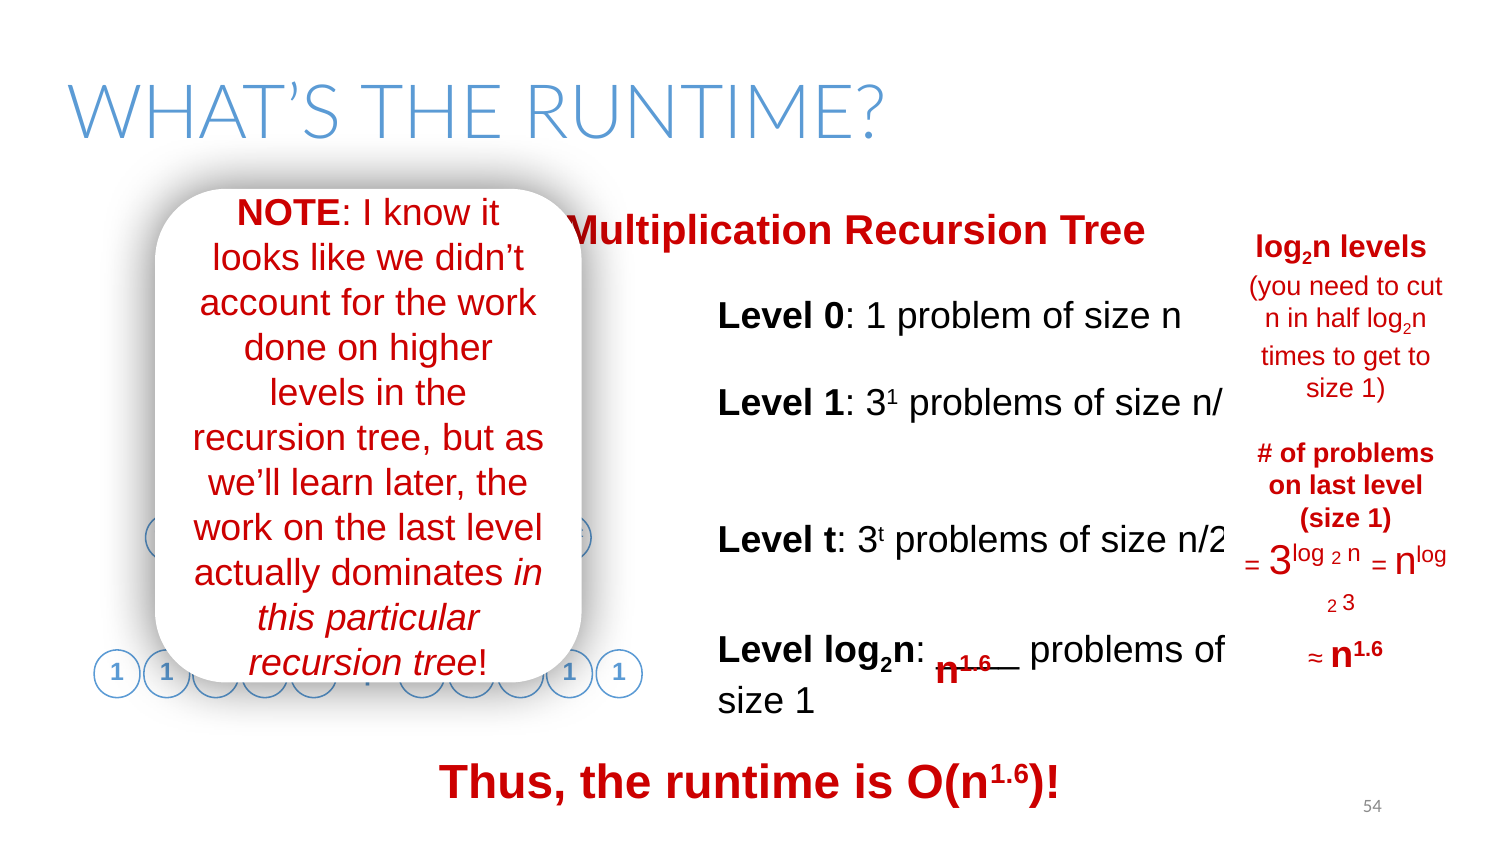

# WHAT’S THE RUNTIME?
NOTE: I know it looks like we didn’t account for the work done on higher levels in the recursion tree, but as we’ll learn later, the work on the last level actually dominates in this particular recursion tree!
Karatsuba Multiplication Recursion Tree
Level 0: 1 problem of size n
log2n levels
(you need to cut n in half log2n times to get to size 1)

# of problems on last level (size 1) = 3log 2 n = nlog 2 3 ≈ n1.6
n
Level 1: 31 problems of size n/2
n/2
n/2
n/2
· · ·
Level t: 3t problems of size n/2t
· · ·
n/2t
n/2t
n/2t
n/2t
n/2t
n/2t
· · ·
n1.6
Level log2n: ____ problems of size 1
1
· · ·
1
1
1
1
1
1
1
1
1
Thus, the runtime is O(n1.6)!
54